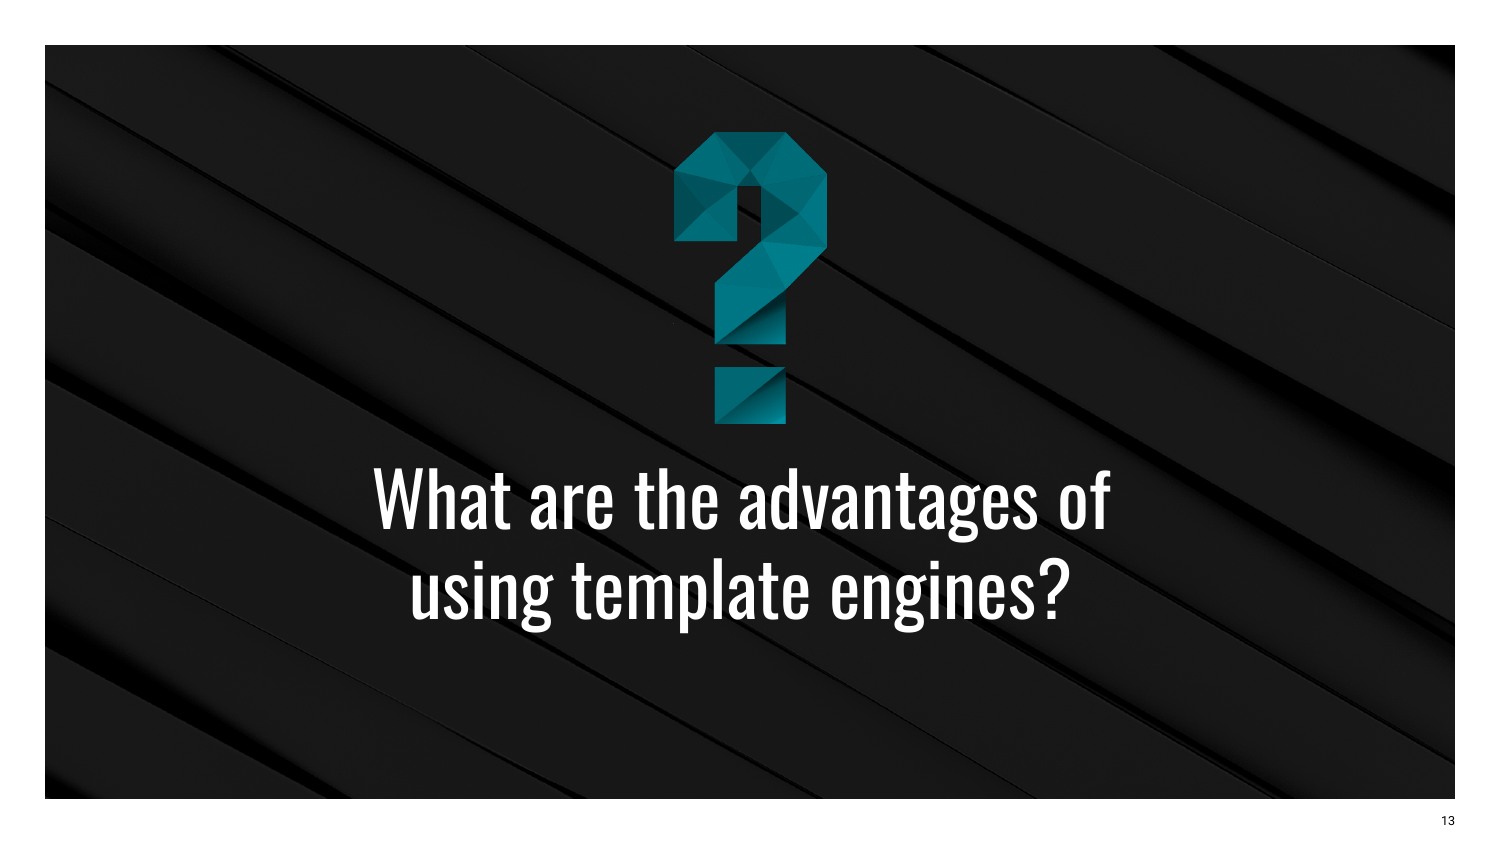

# What are the advantages of using template engines?